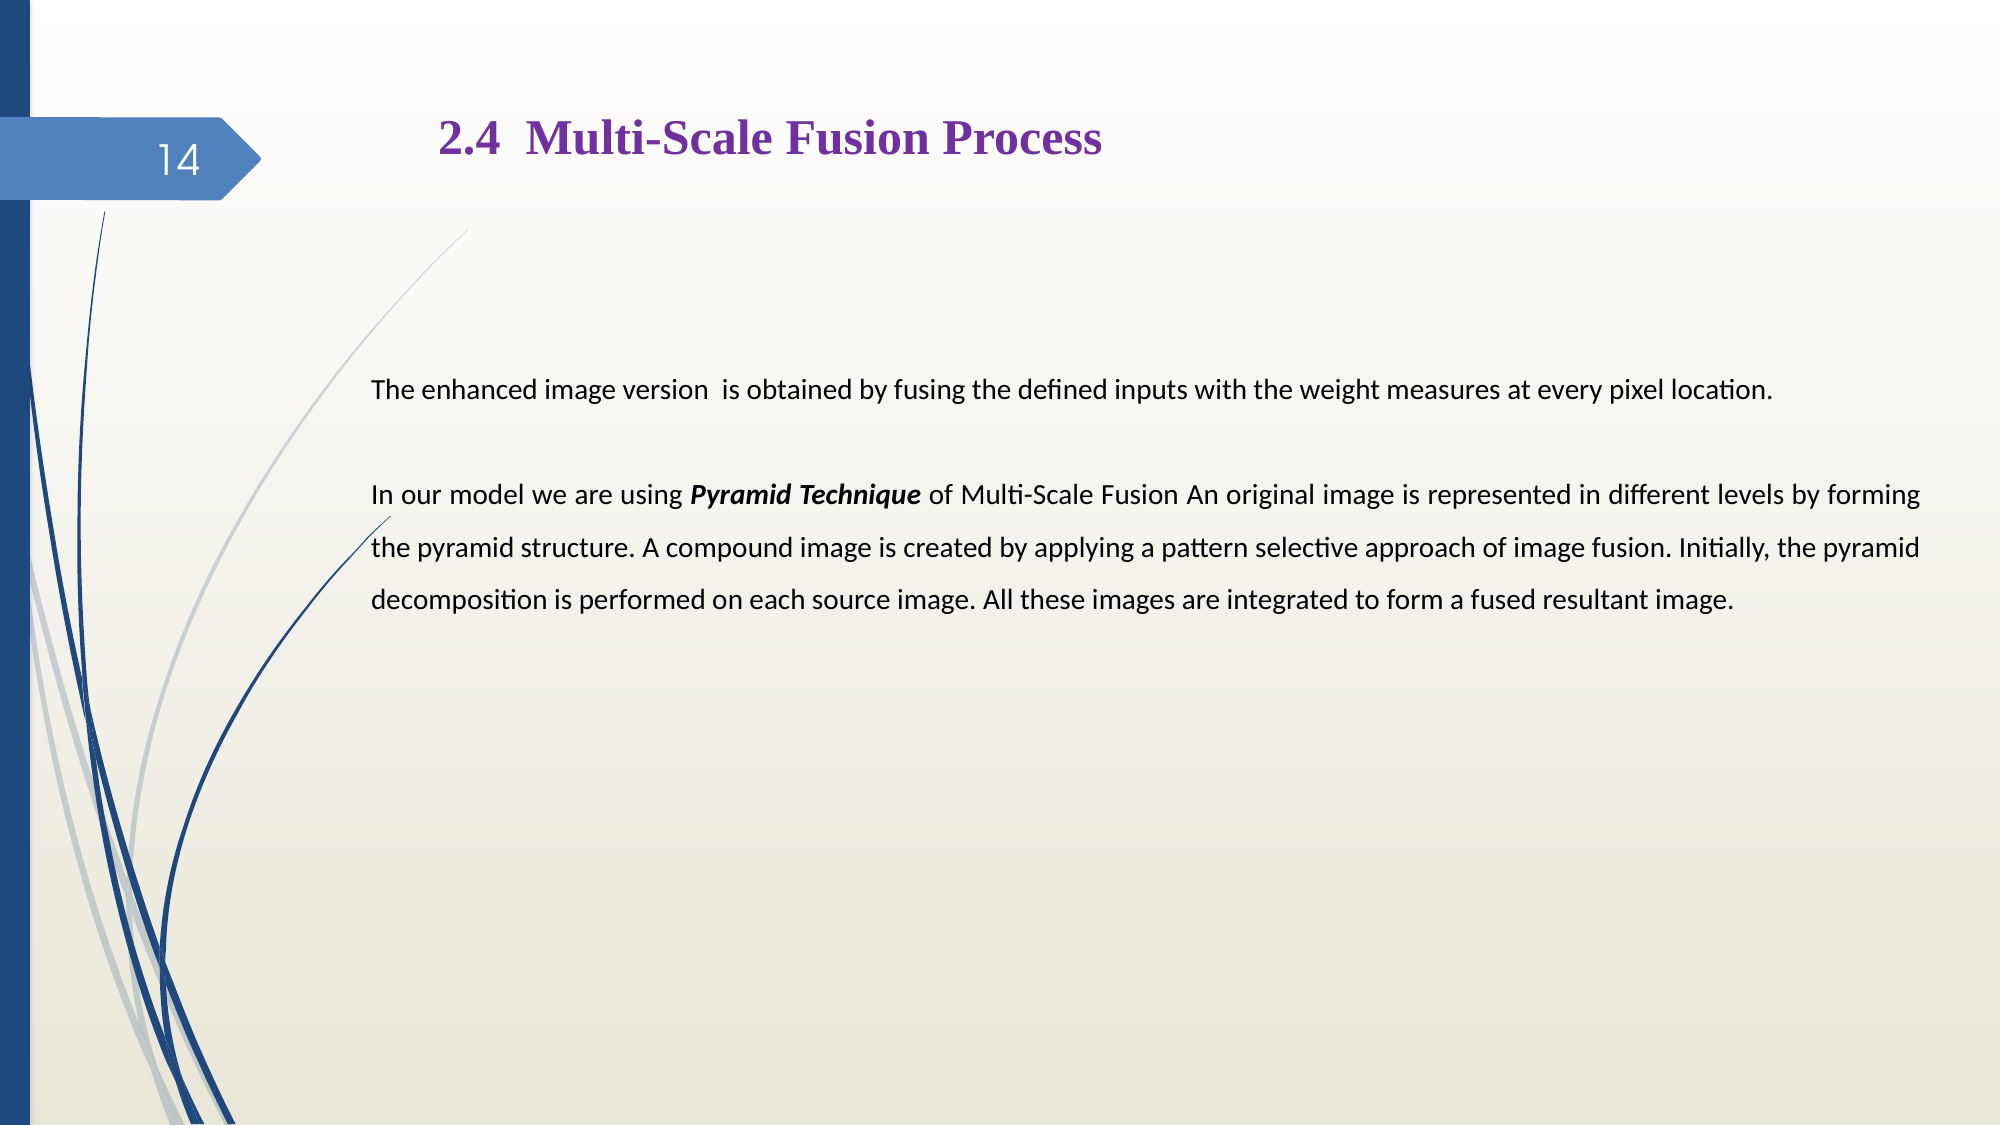

2.4  Multi-Scale Fusion Process
14
The enhanced image version  is obtained by fusing the defined inputs with the weight measures at every pixel location.

In our model we are using Pyramid Technique of Multi-Scale Fusion An original image is represented in different levels by forming the pyramid structure. A compound image is created by applying a pattern selective approach of image fusion. Initially, the pyramid decomposition is performed on each source image. All these images are integrated to form a fused resultant image.